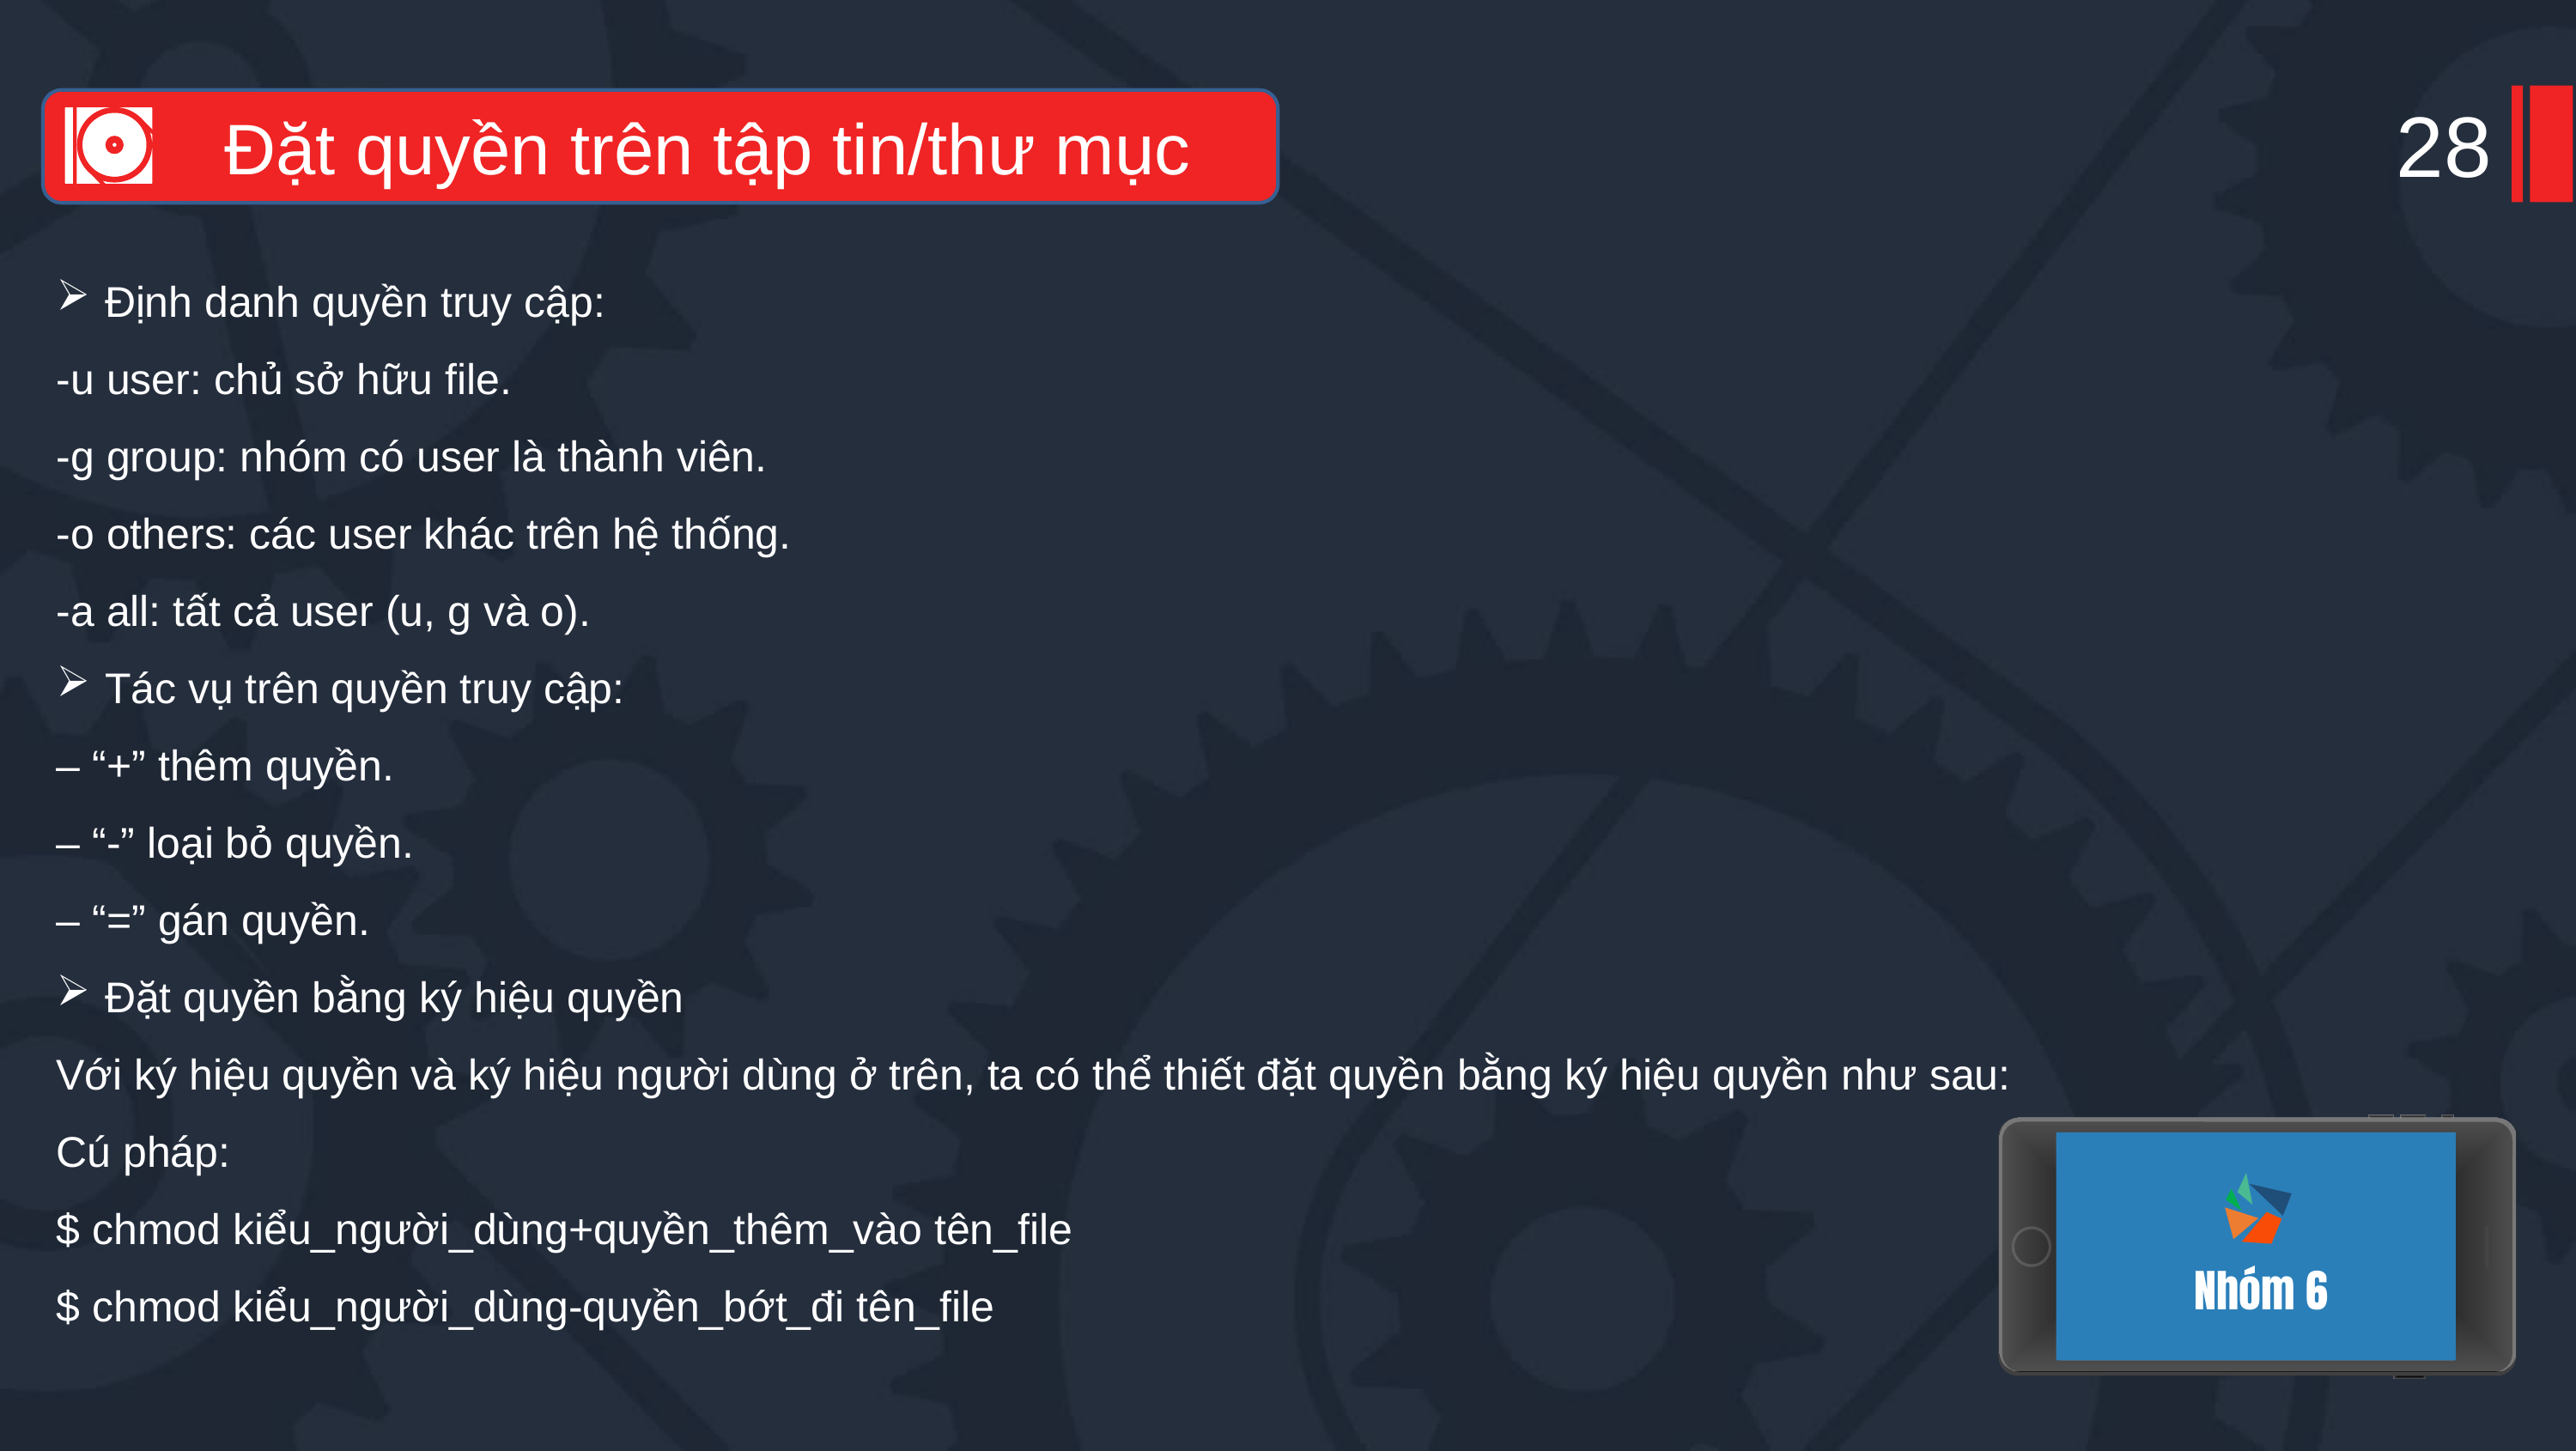

28

Đặt quyền trên tập tin/thư mục

Định danh quyền truy cập:
-u user: chủ sở hữu file.
-g group: nhóm có user là thành viên.
-o others: các user khác trên hệ thống.
-a all: tất cả user (u, g và o).
Tác vụ trên quyền truy cập:
– “+” thêm quyền.
– “-” loại bỏ quyền.
– “=” gán quyền.
Đặt quyền bằng ký hiệu quyền
Với ký hiệu quyền và ký hiệu người dùng ở trên, ta có thể thiết đặt quyền bằng ký hiệu quyền như sau:
Cú pháp:
$ chmod kiểu_người_dùng+quyền_thêm_vào tên_file
$ chmod kiểu_người_dùng-quyền_bớt_đi tên_file

Nhóm 6